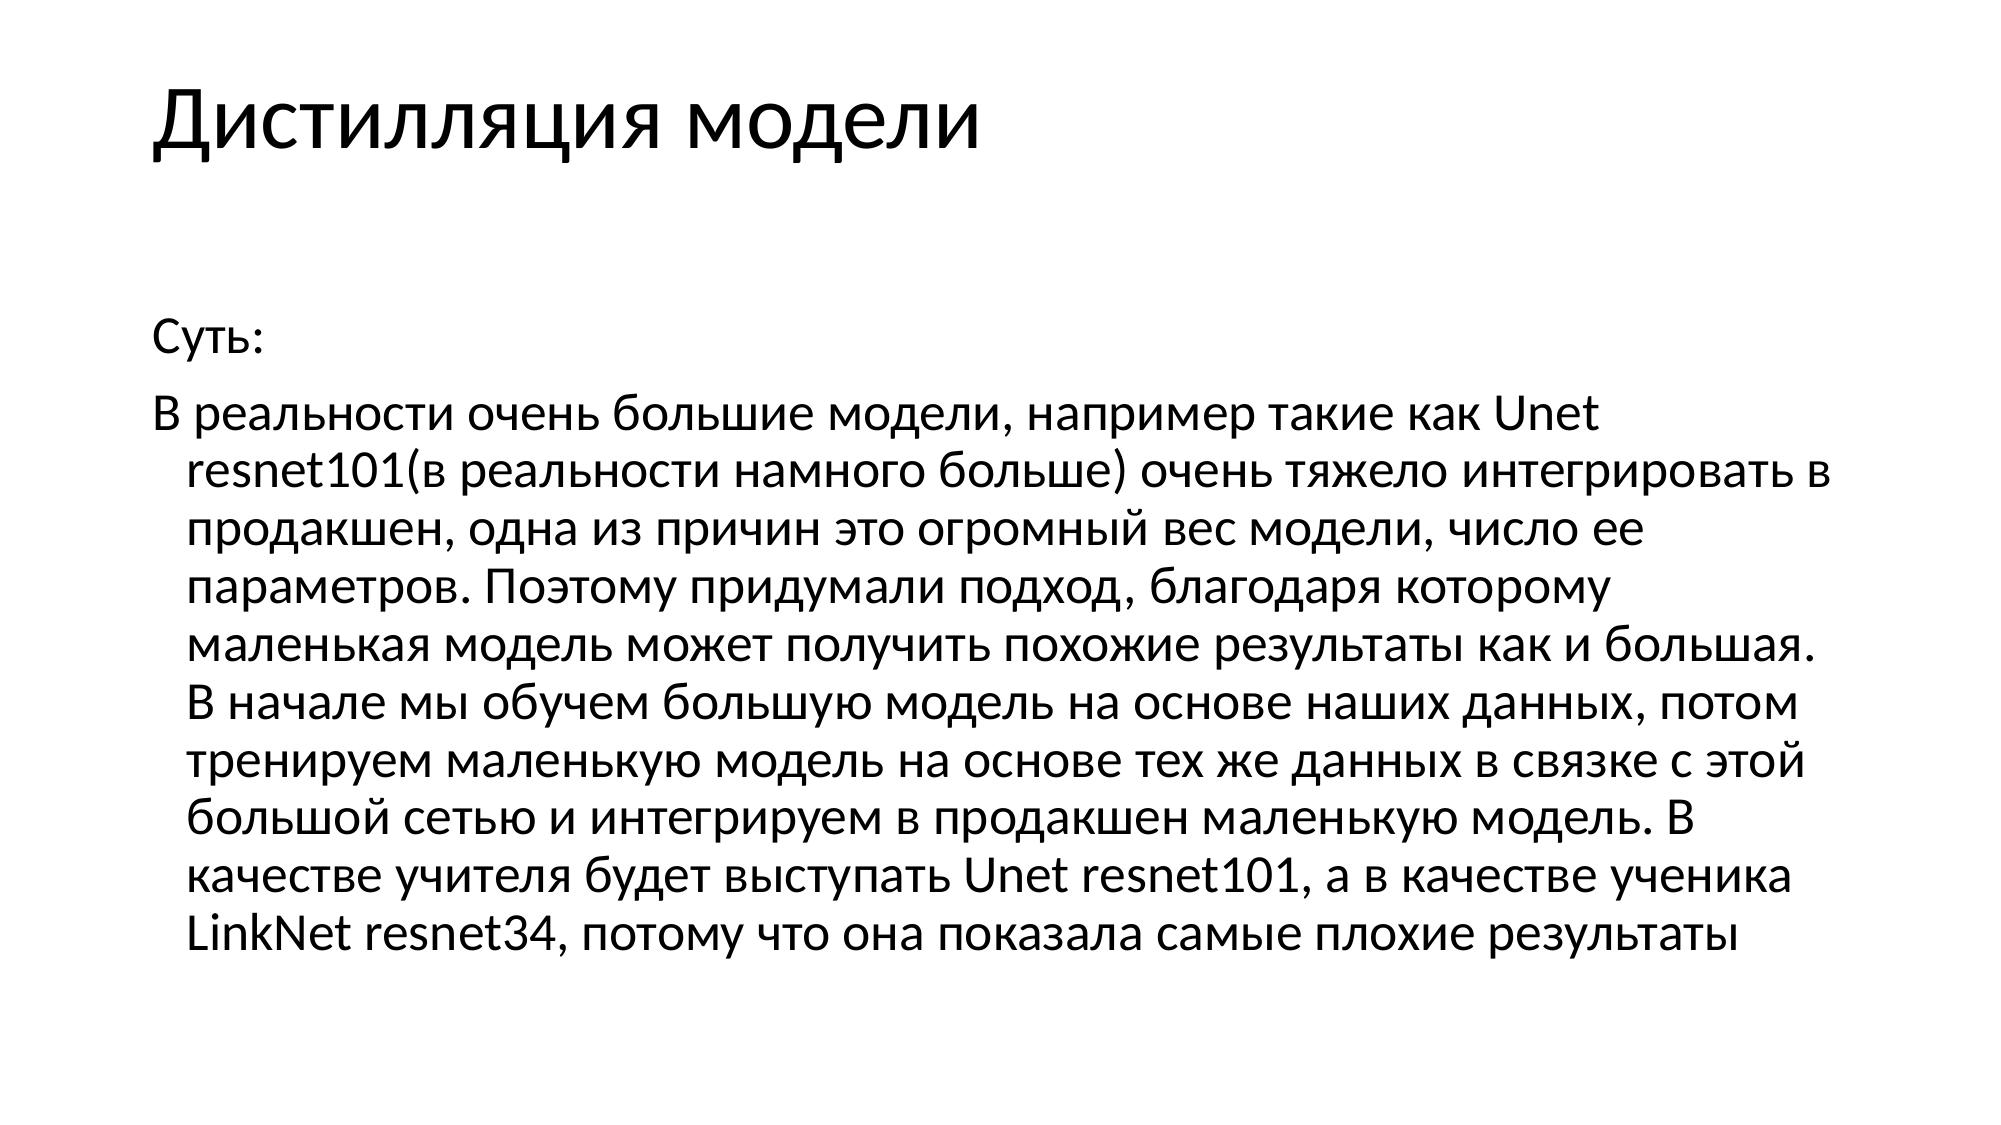

# Дистилляция модели

Суть:
В реальности очень большие модели, например такие как Unet resnet101(в реальности намного больше) очень тяжело интегрировать в продакшен, одна из причин это огромный вес модели, число ее параметров. Поэтому придумали подход, благодаря которому маленькая модель может получить похожие результаты как и большая. В начале мы обучем большую модель на основе наших данных, потом тренируем маленькую модель на основе тех же данных в связке с этой большой сетью и интегрируем в продакшен маленькую модель. В качестве учителя будет выступать Unet resnet101, а в качестве ученика LinkNet resnet34, потому что она показала самые плохие результаты